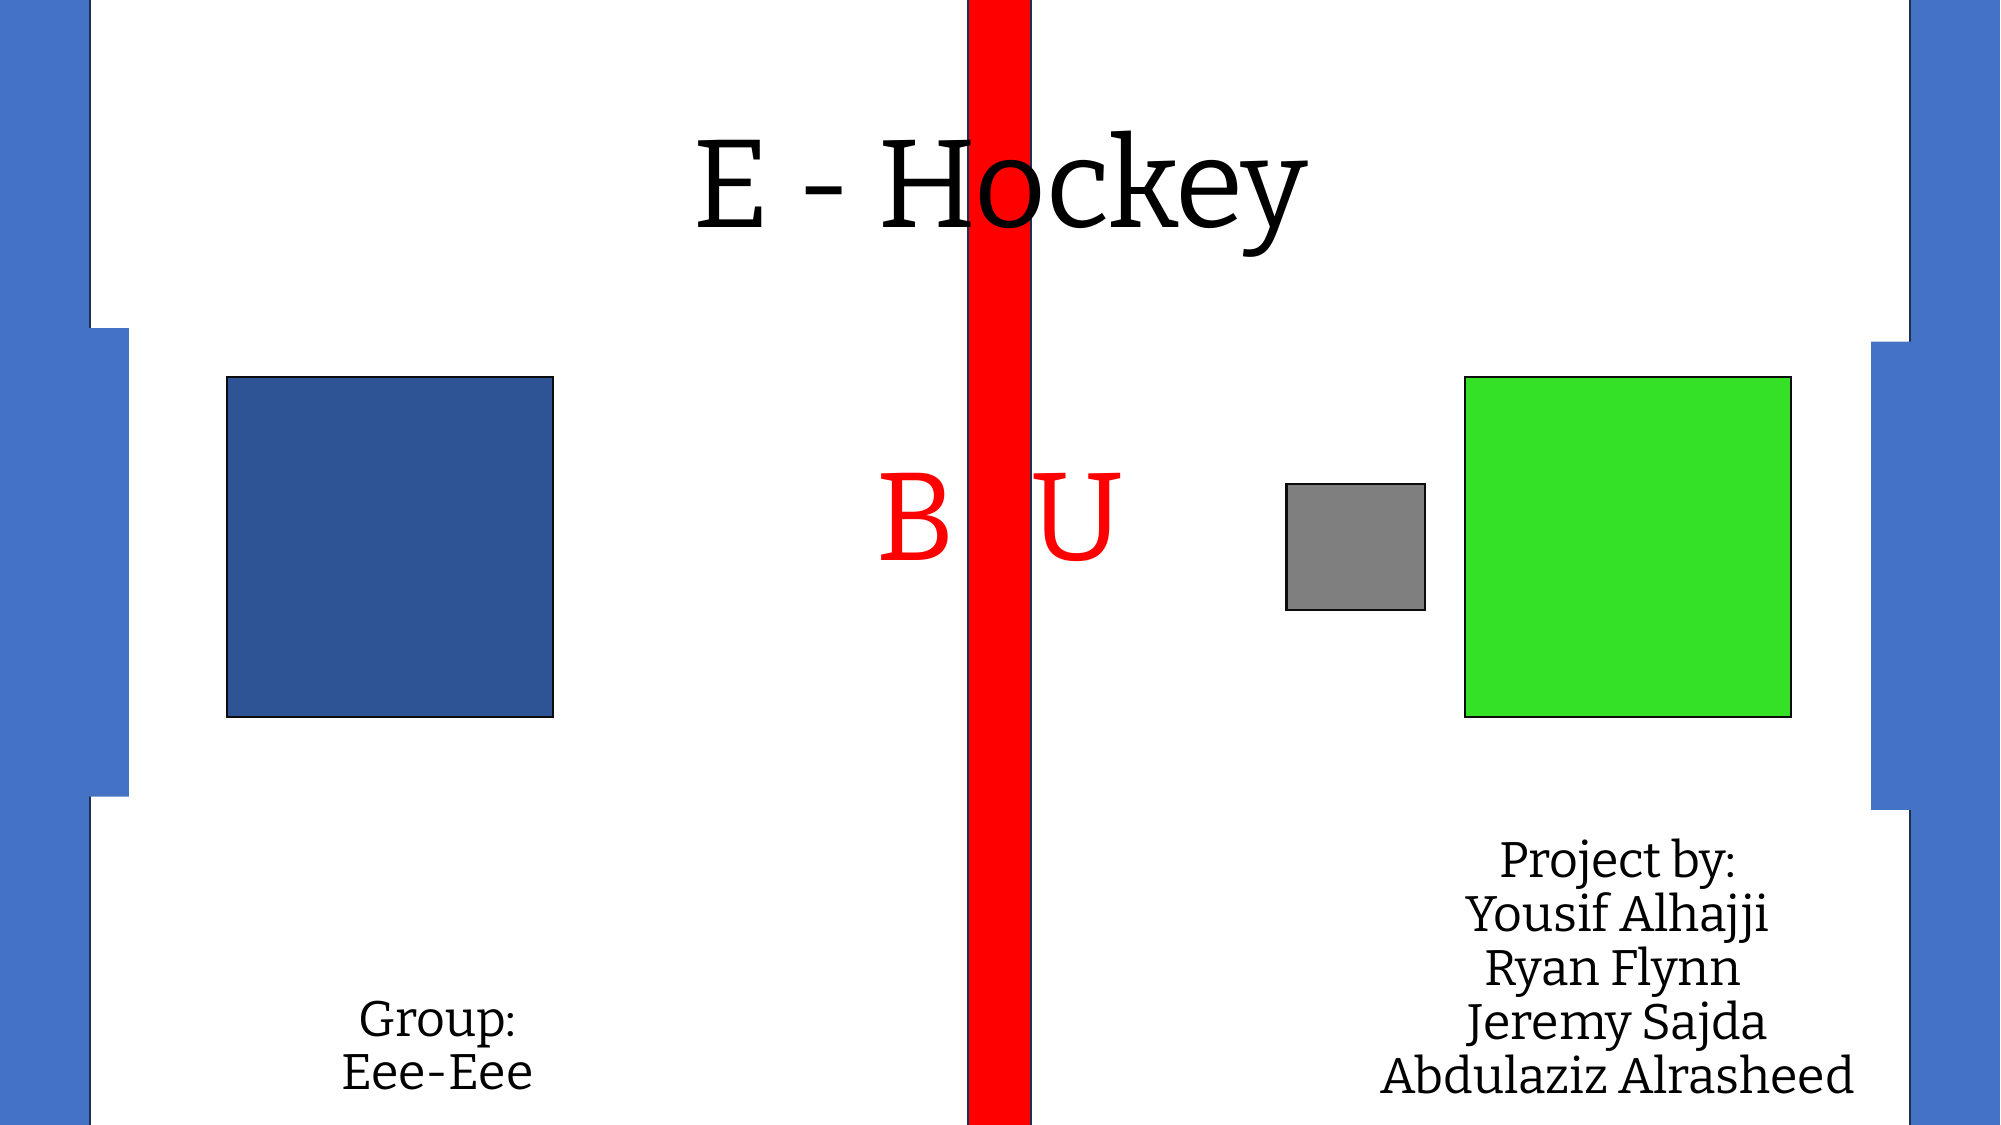

# E - Hockey

B   U

Group:
Eee-Eee
Project by:
Yousif Alhajji
Ryan Flynn
Jeremy Sajda
Abdulaziz Alrasheed